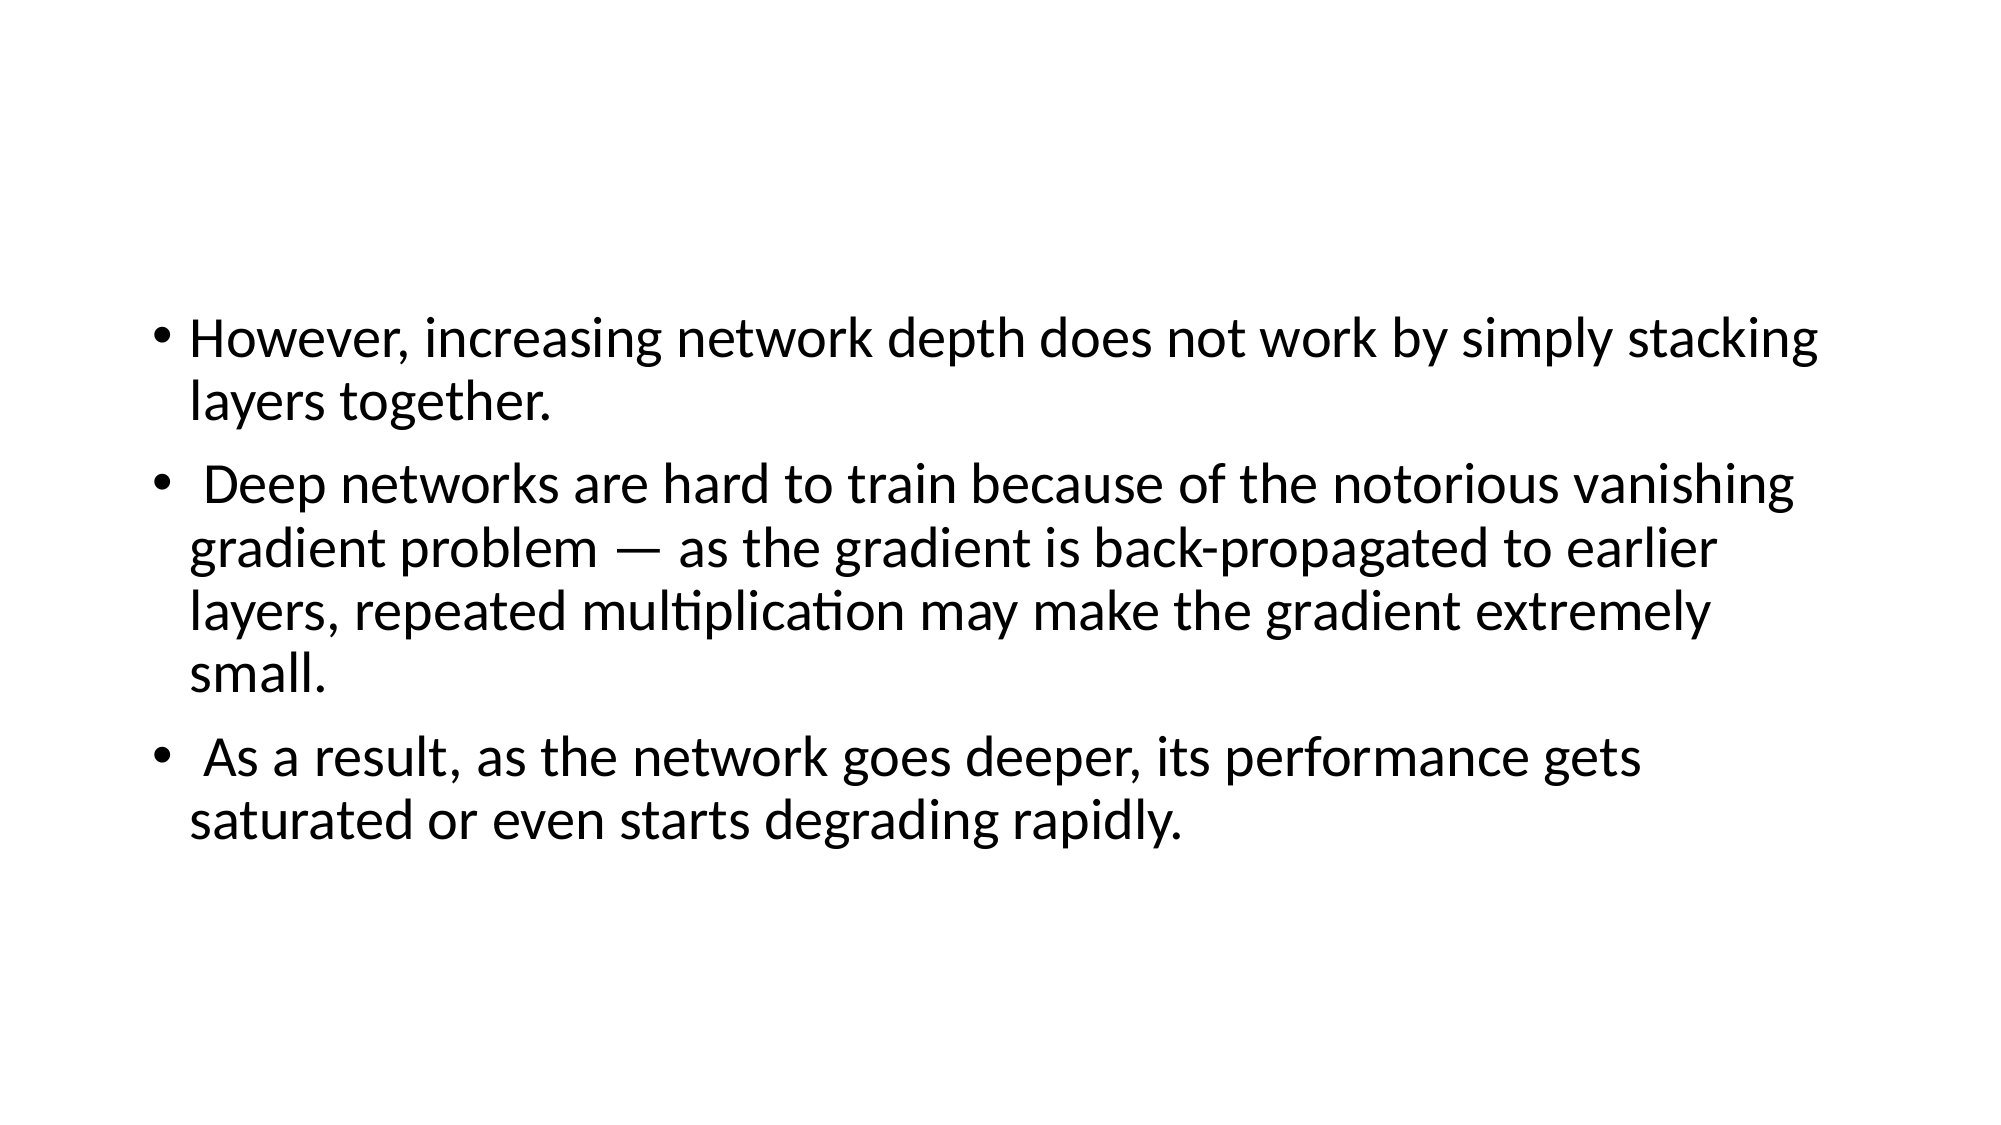

#
However, increasing network depth does not work by simply stacking layers together.
 Deep networks are hard to train because of the notorious vanishing gradient problem — as the gradient is back-propagated to earlier layers, repeated multiplication may make the gradient extremely small.
 As a result, as the network goes deeper, its performance gets saturated or even starts degrading rapidly.